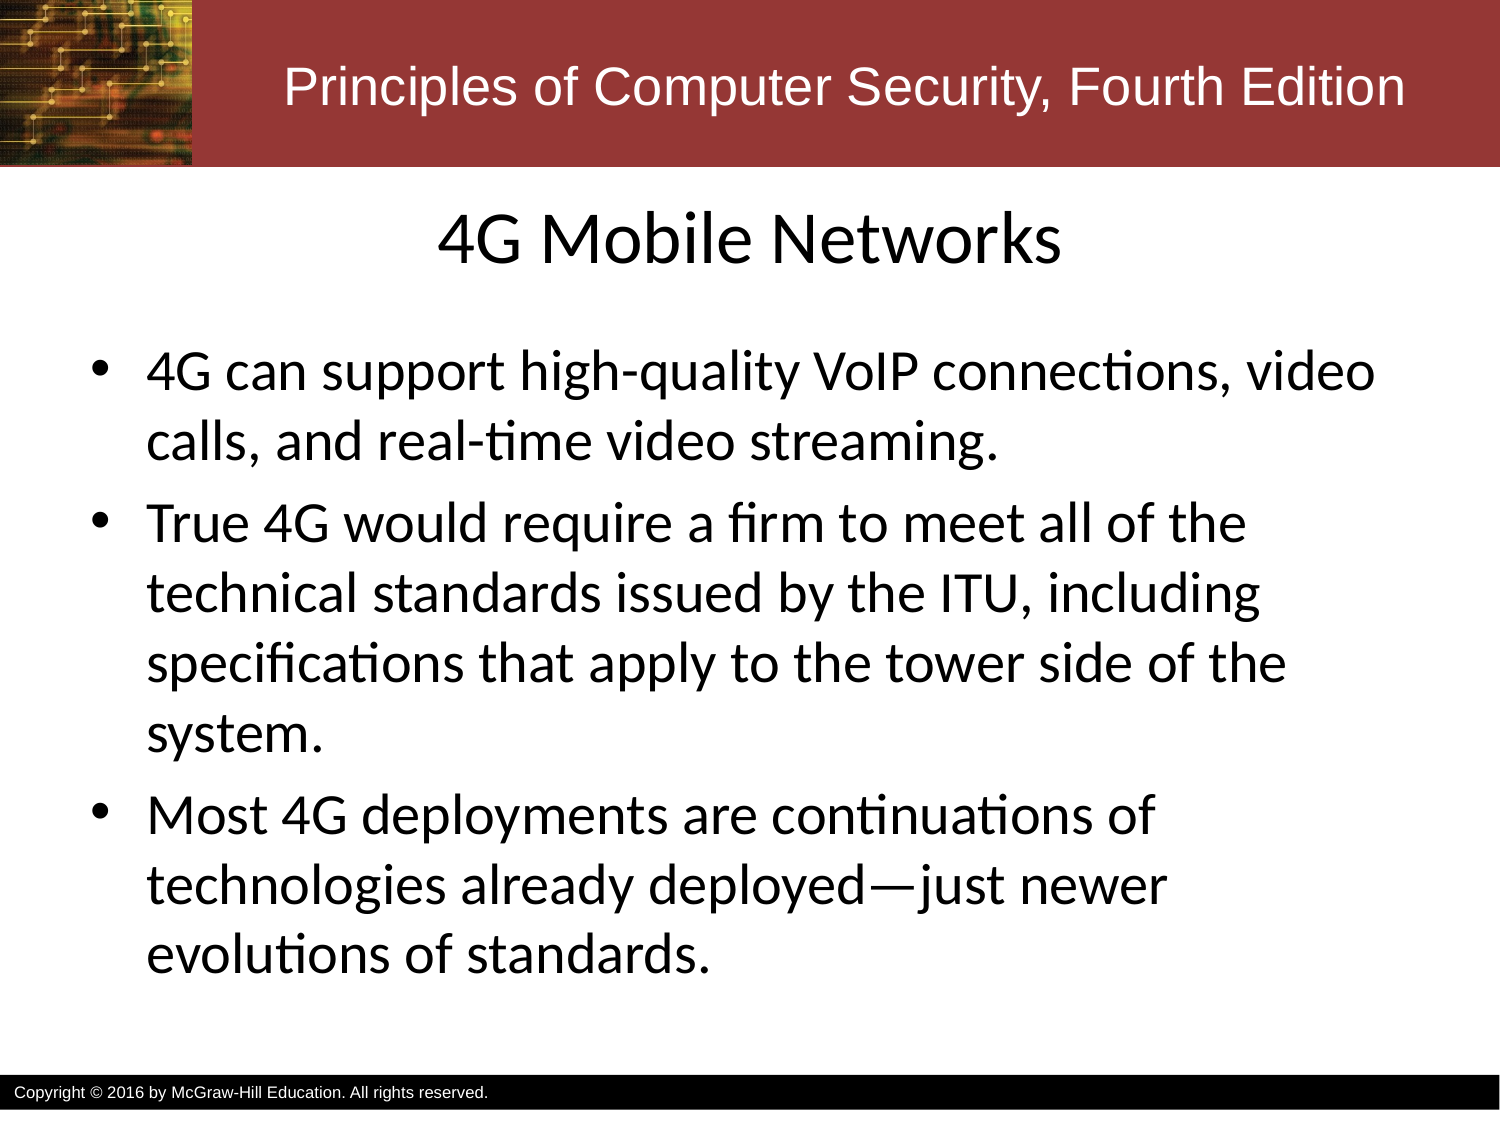

# 4G Mobile Networks
4G can support high-quality VoIP connections, video calls, and real-time video streaming.
True 4G would require a firm to meet all of the technical standards issued by the ITU, including specifications that apply to the tower side of the system.
Most 4G deployments are continuations of technologies already deployed—just newer evolutions of standards.